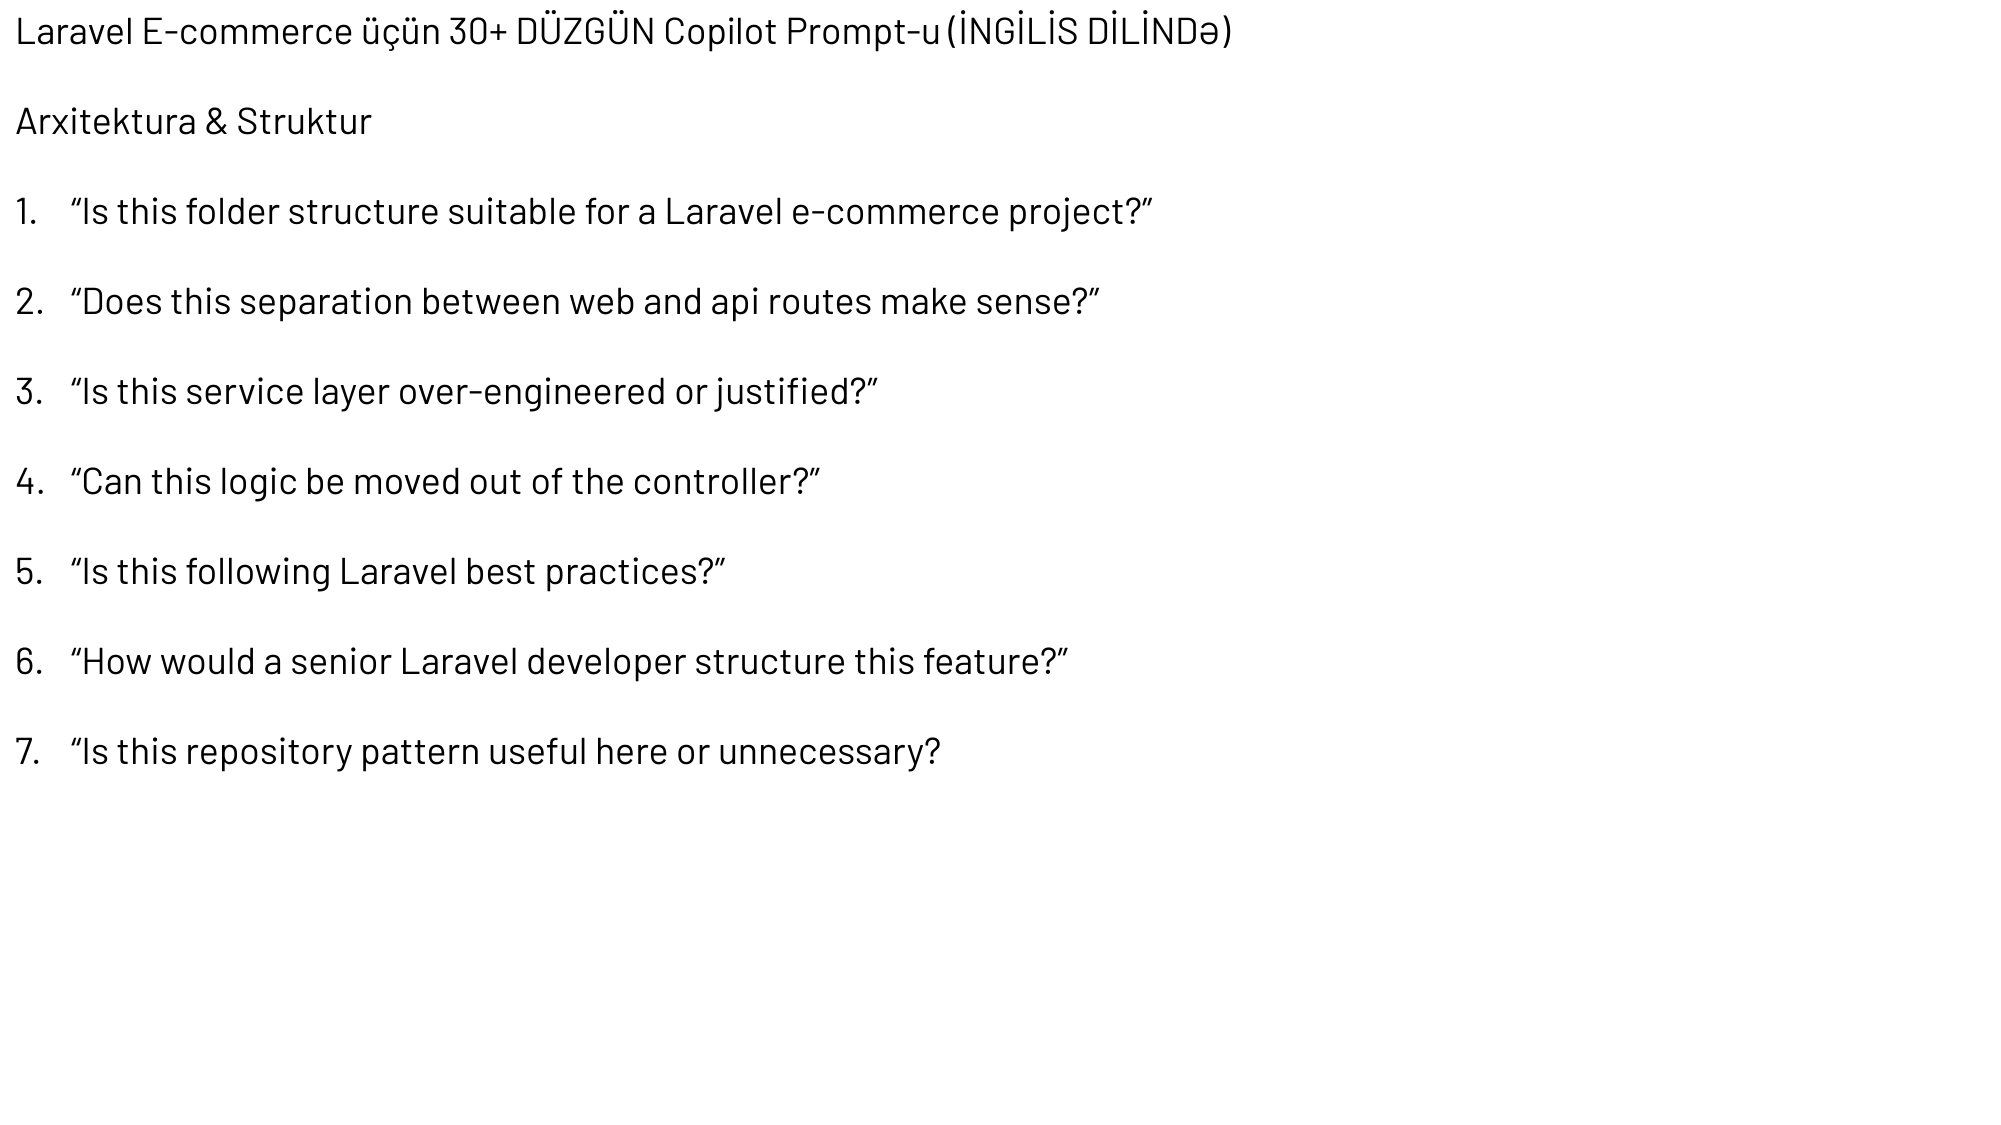

Laravel E-commerce üçün 30+ DÜZGÜN Copilot Prompt-u (İNGİLİS DİLİNDƏ)

Arxitektura & Struktur
“Is this folder structure suitable for a Laravel e-commerce project?”
“Does this separation between web and api routes make sense?”
“Is this service layer over-engineered or justified?”
“Can this logic be moved out of the controller?”
“Is this following Laravel best practices?”
“How would a senior Laravel developer structure this feature?”
“Is this repository pattern useful here or unnecessary?